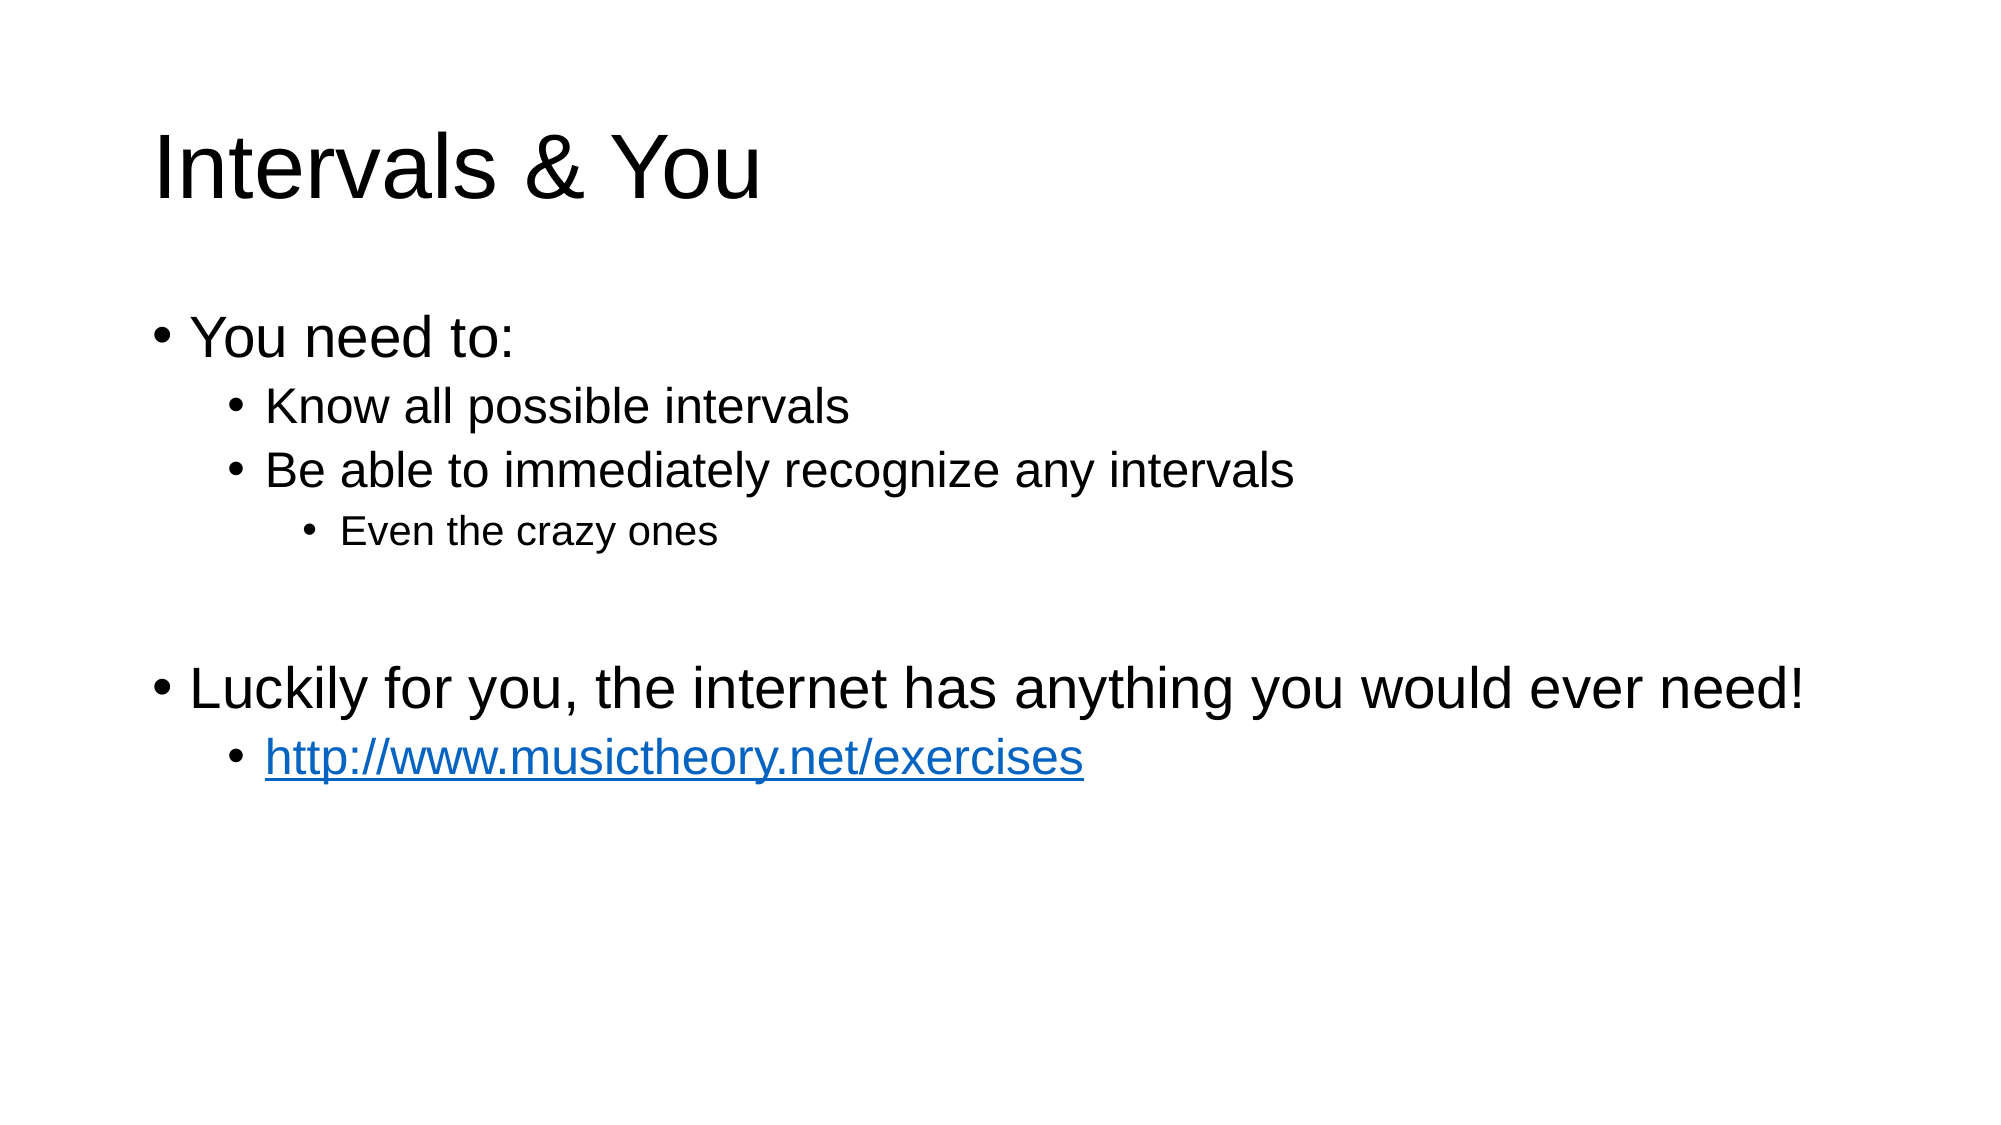

# Intervals & You
You need to:
Know all possible intervals
Be able to immediately recognize any intervals
Even the crazy ones

Luckily for you, the internet has anything you would ever need!
http://www.musictheory.net/exercises